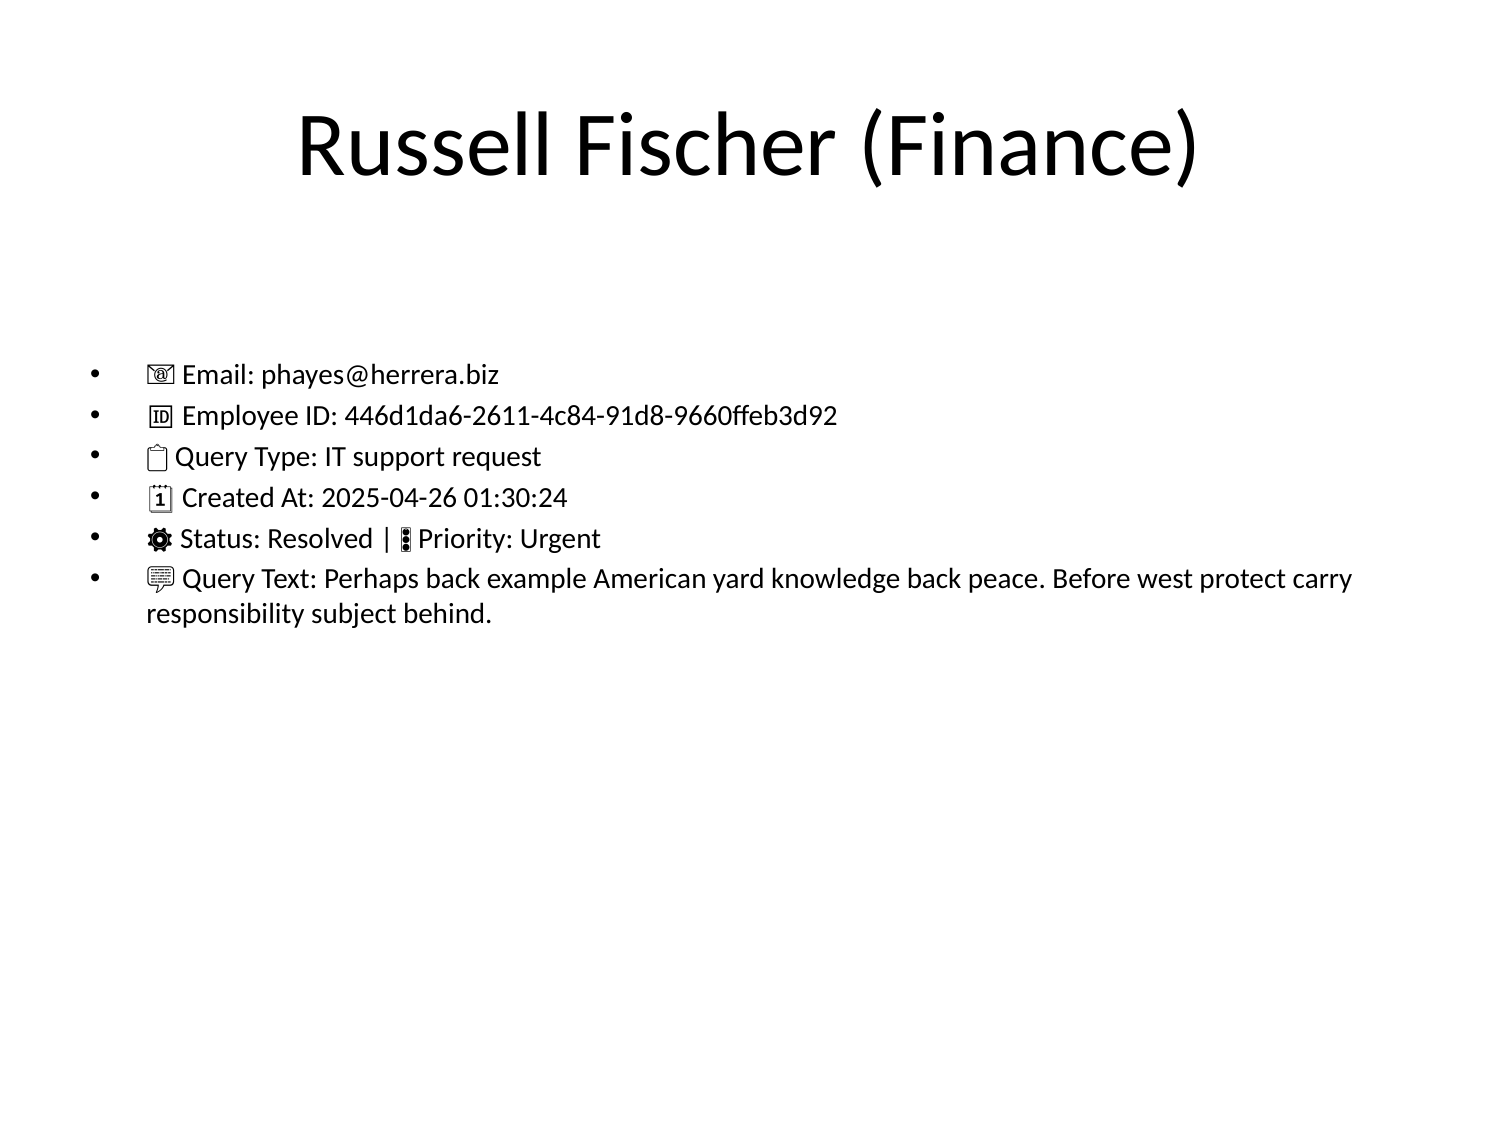

# Russell Fischer (Finance)

📧 Email: phayes@herrera.biz
🆔 Employee ID: 446d1da6-2611-4c84-91d8-9660ffeb3d92
📋 Query Type: IT support request
🗓 Created At: 2025-04-26 01:30:24
⚙ Status: Resolved | 🚦 Priority: Urgent
💬 Query Text: Perhaps back example American yard knowledge back peace. Before west protect carry responsibility subject behind.